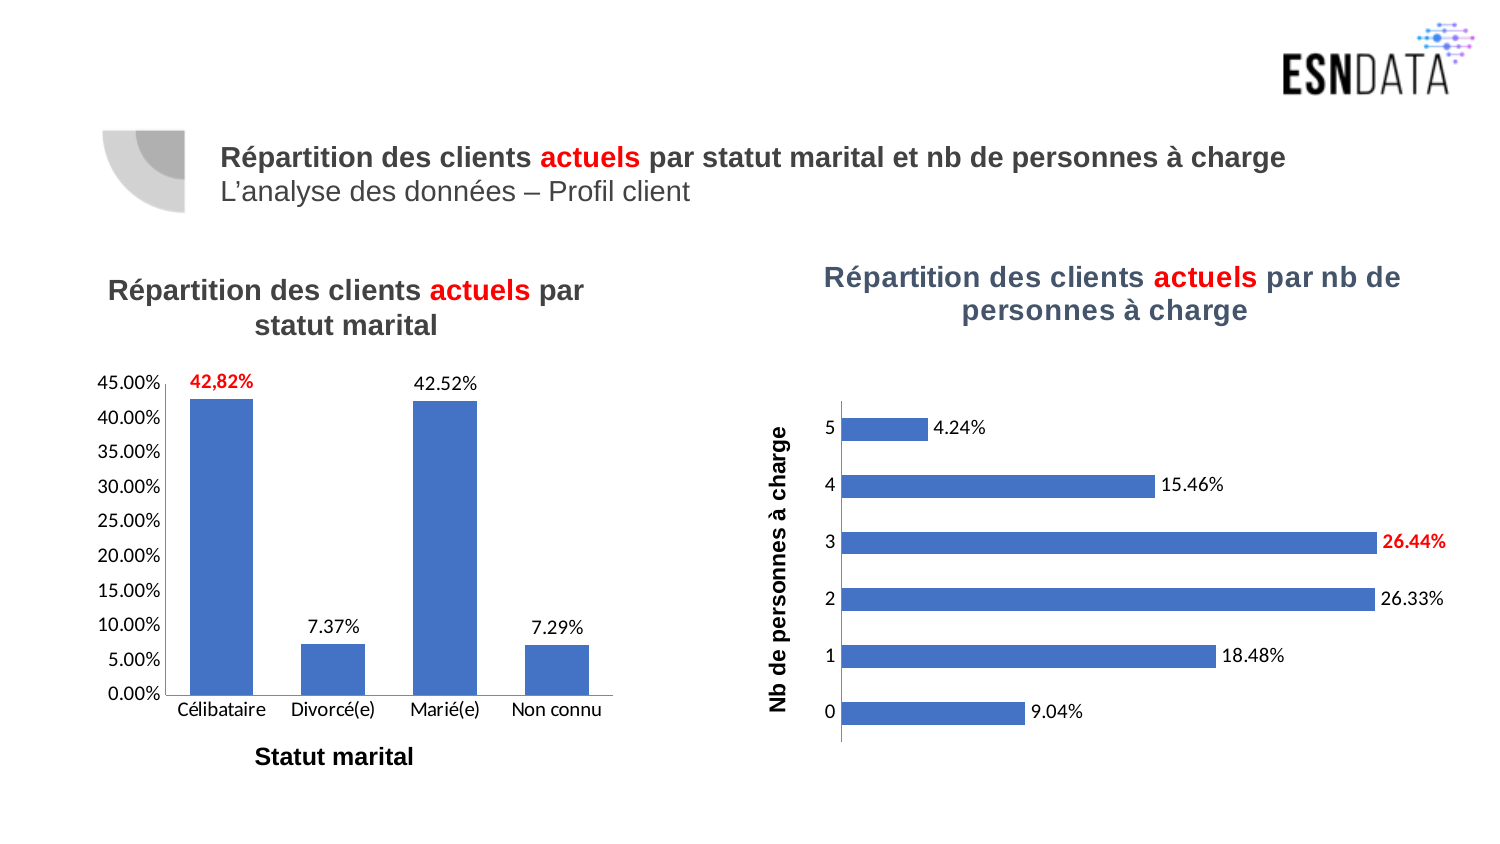

Répartition des clients actuels par statut marital et nb de personnes à charge
L’analyse des données – Profil client

### Chart

| Category | Total |
|---|---|
| 0 | 0.09044871039924626 |
| 1 | 0.18478388882346014 |
| 2 | 0.26333765163113887 |
| 3 | 0.26439759745613 |
| 4 | 0.15463431869037805 |
| 5 | 0.04239783299964668 |
# Répartition des clients actuels par statut marital

### Chart

| Category | Total |
|---|---|
| Célibataire | 0.4282181132964315 |
| Divorcé(e) | 0.07372512071605229 |
| Marié(e) | 0.42515604757979036 |
| Non connu | 0.07290071840772583 |
Nb de personnes à charge
Statut marital